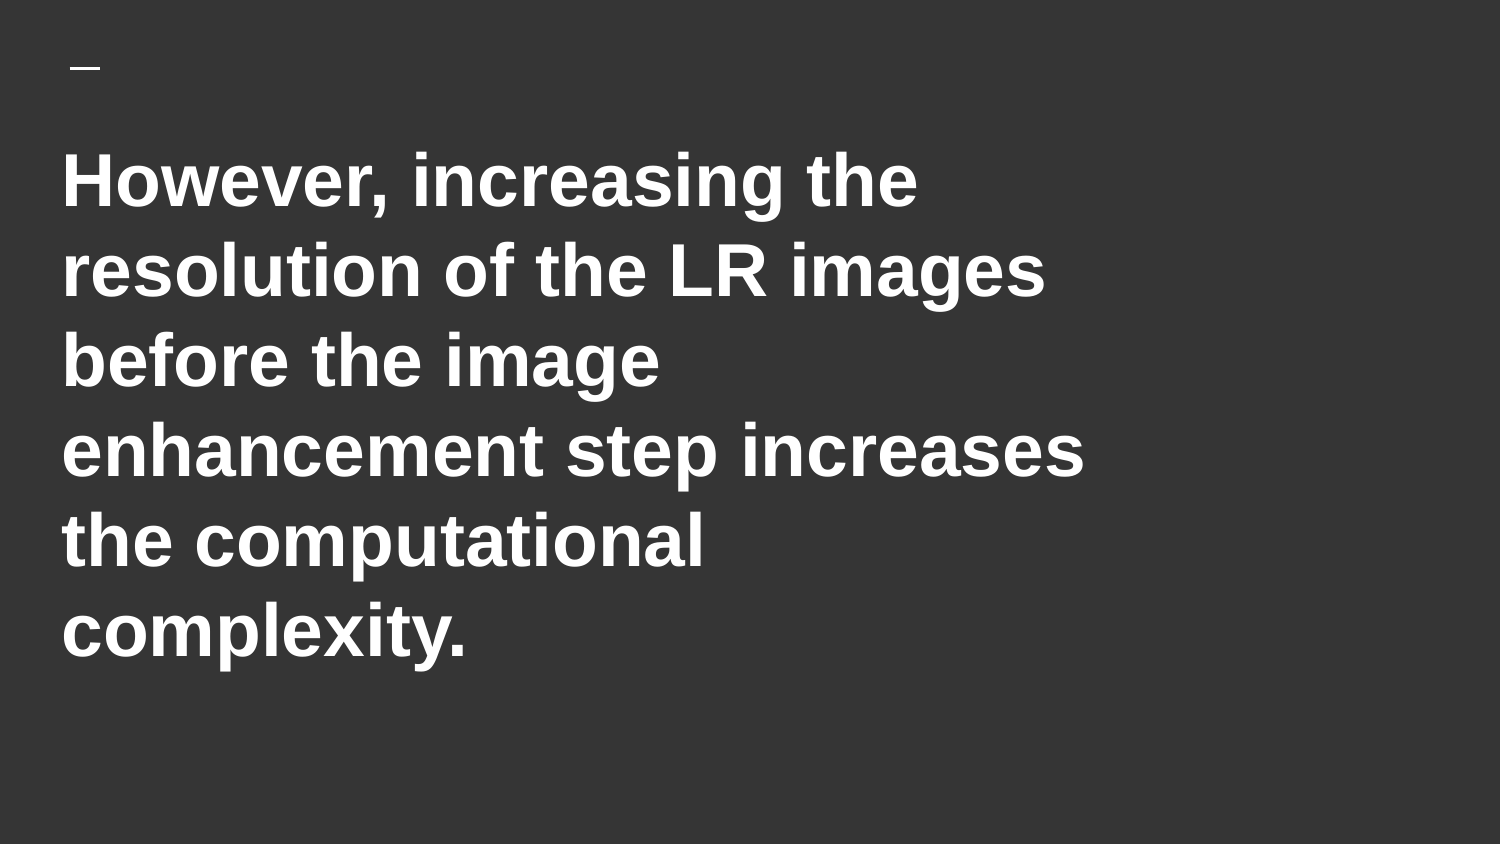

# However, increasing the resolution of the LR images before the image enhancement step increases the computational complexity.